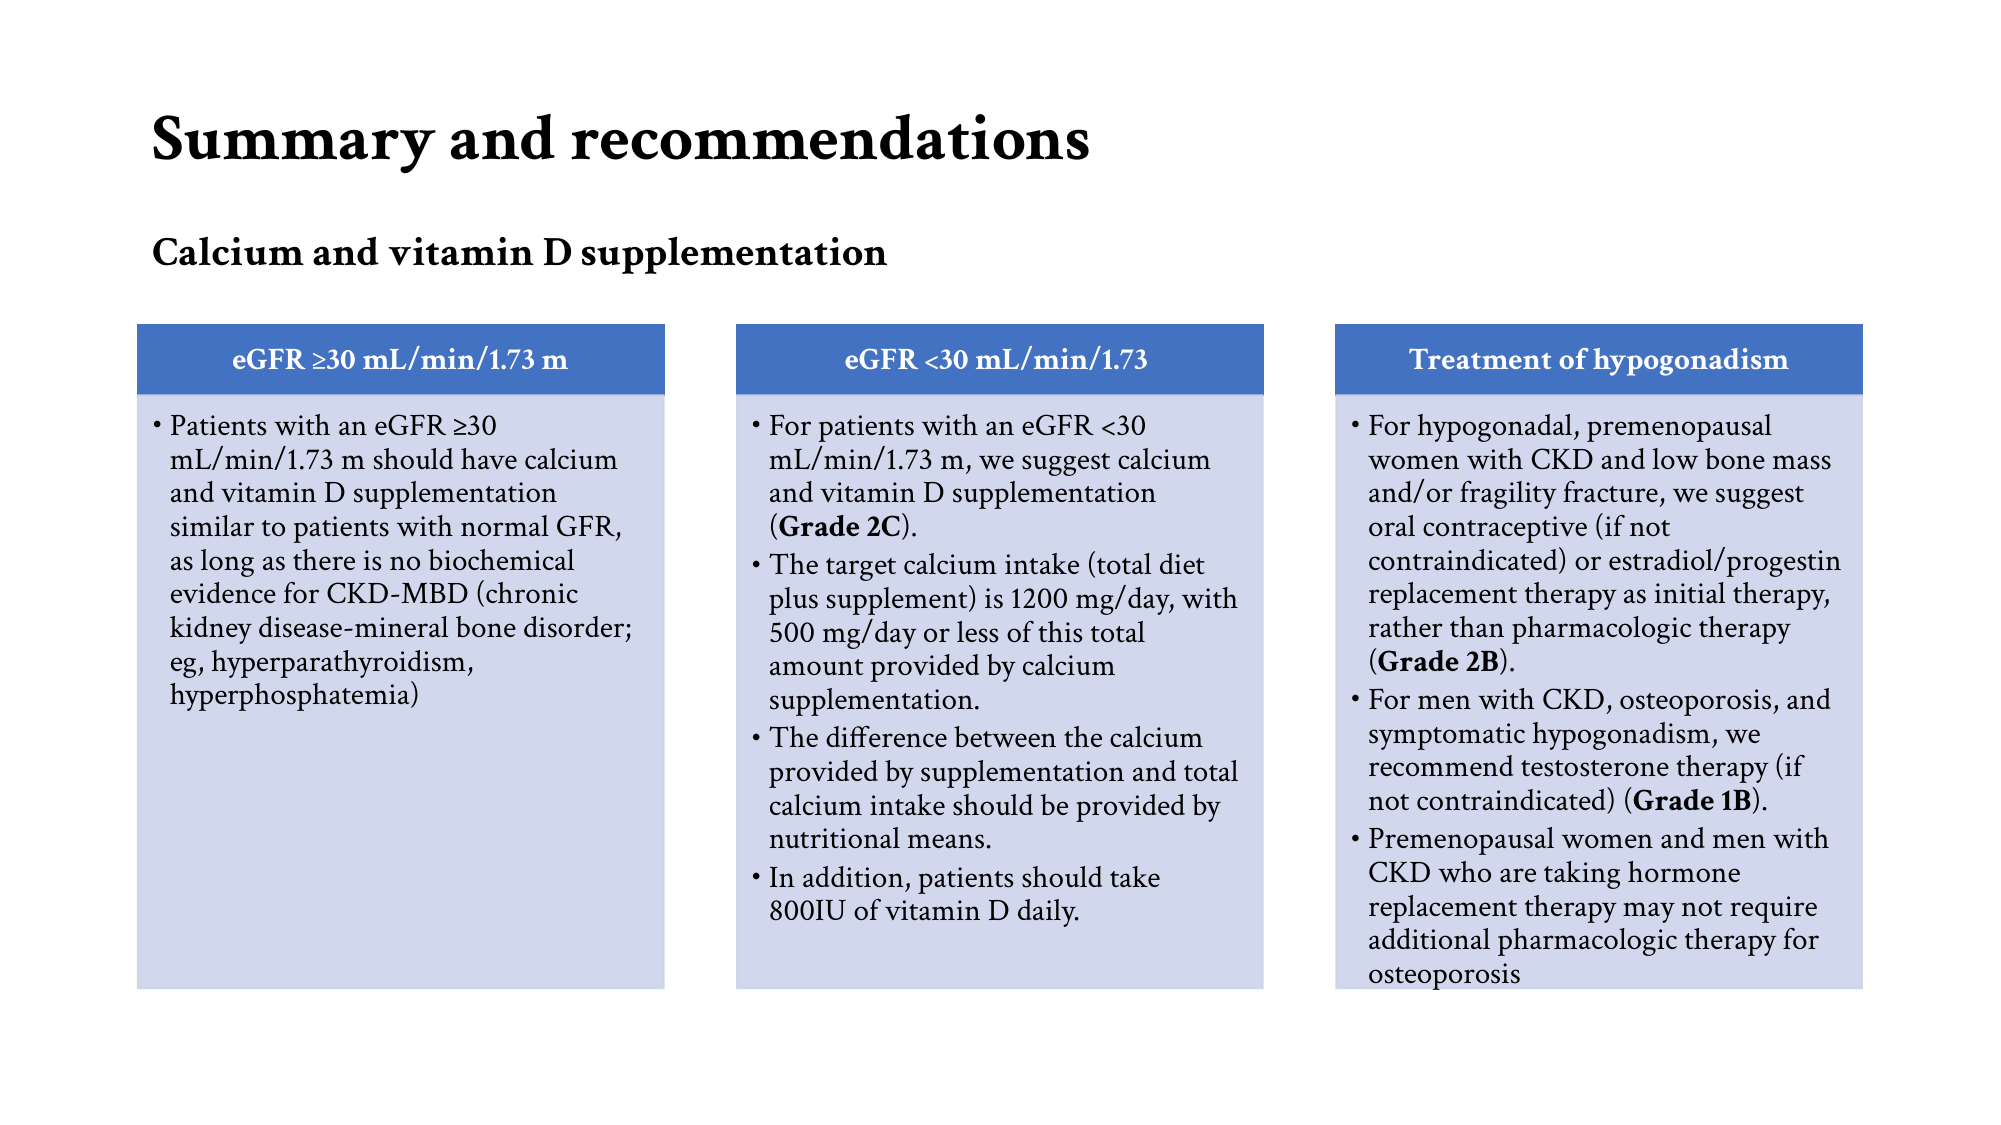

# Summary and recommendations
Calcium and vitamin D supplementation

eGFR ≥30 mL/min/1.73 m

eGFR <30 mL/min/1.73

Treatment of hypogonadism

Patients with an eGFR ≥30 mL/min/1.73 m should have calcium and vitamin D supplementation similar to patients with normal GFR, as long as there is no biochemical evidence for CKD-MBD (chronic kidney disease-mineral bone disorder; eg, hyperparathyroidism, hyperphosphatemia)

For patients with an eGFR <30 mL/min/1.73 m, we suggest calcium and vitamin D supplementation (Grade 2C).
The target calcium intake (total diet plus supplement) is 1200 mg/day, with 500 mg/day or less of this total amount provided by calcium supplementation.
The difference between the calcium provided by supplementation and total calcium intake should be provided by nutritional means.
In addition, patients should take 800IU of vitamin D daily.

For hypogonadal, premenopausal women with CKD and low bone mass and/or fragility fracture, we suggest oral contraceptive (if not contraindicated) or estradiol/progestin replacement therapy as initial therapy, rather than pharmacologic therapy (Grade 2B).
For men with CKD, osteoporosis, and symptomatic hypogonadism, we recommend testosterone therapy (if not contraindicated) (Grade 1B).
Premenopausal women and men with CKD who are taking hormone replacement therapy may not require additional pharmacologic therapy for osteoporosis